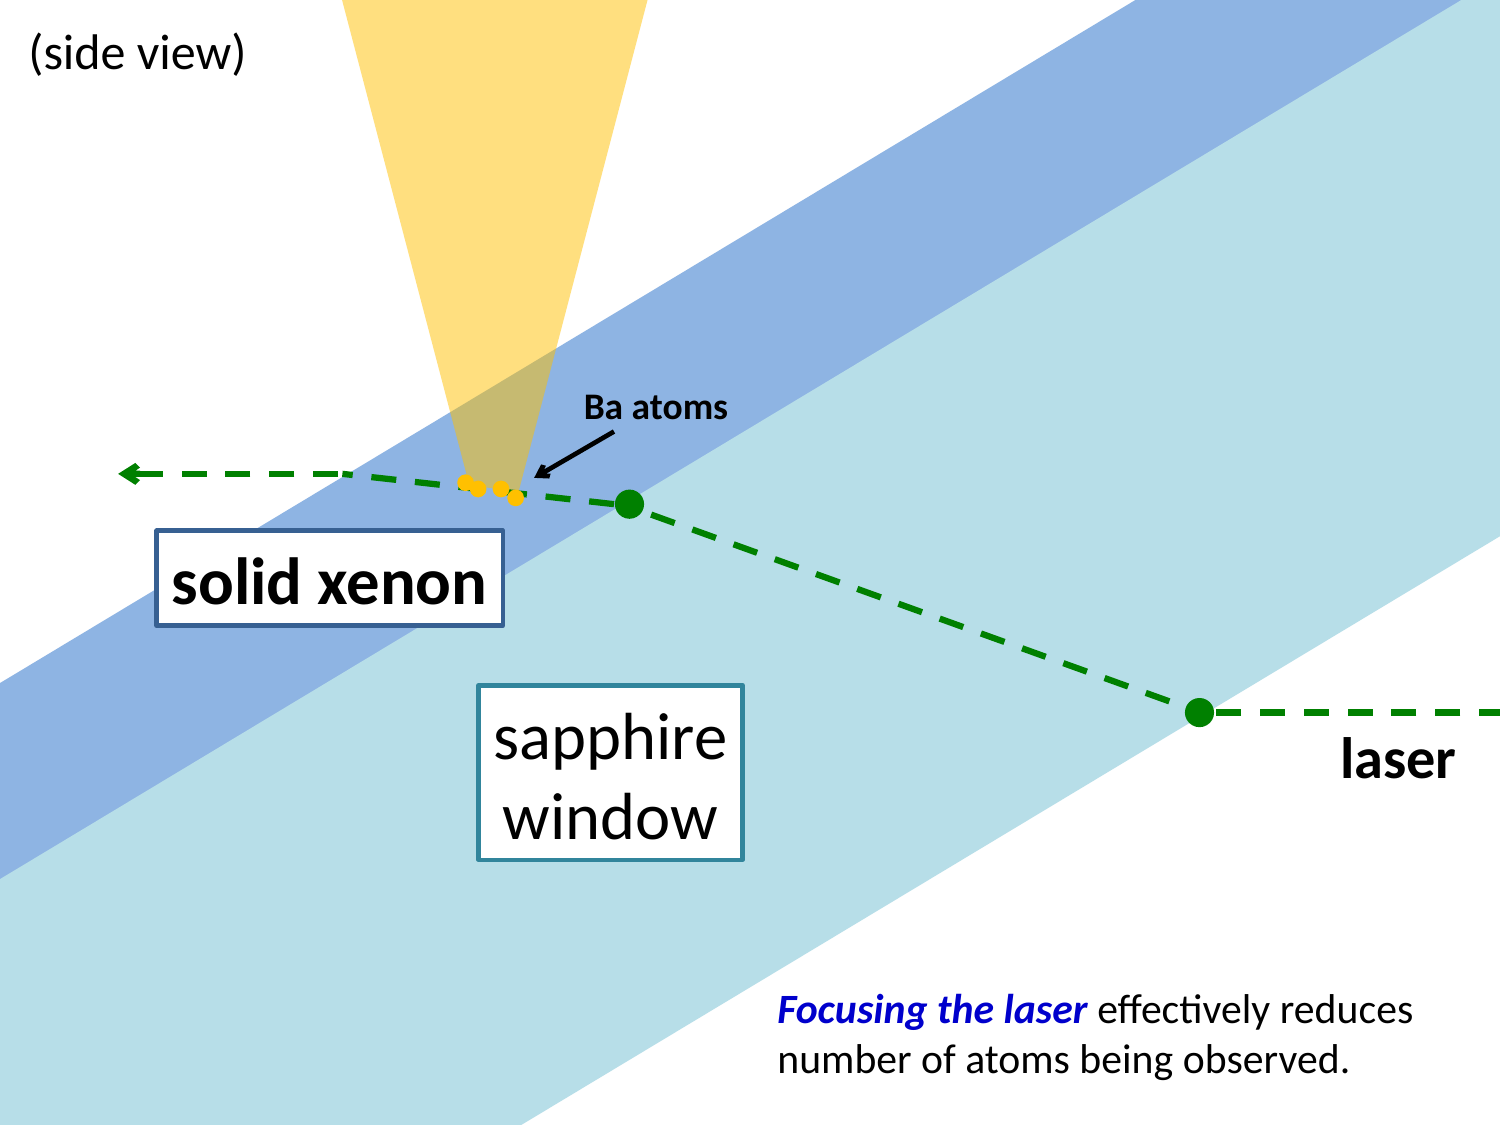

(side view)

Ba atoms

solid xenon
sapphire
window

laser
n = 1.77
Focusing the laser effectively reduces number of atoms being observed.